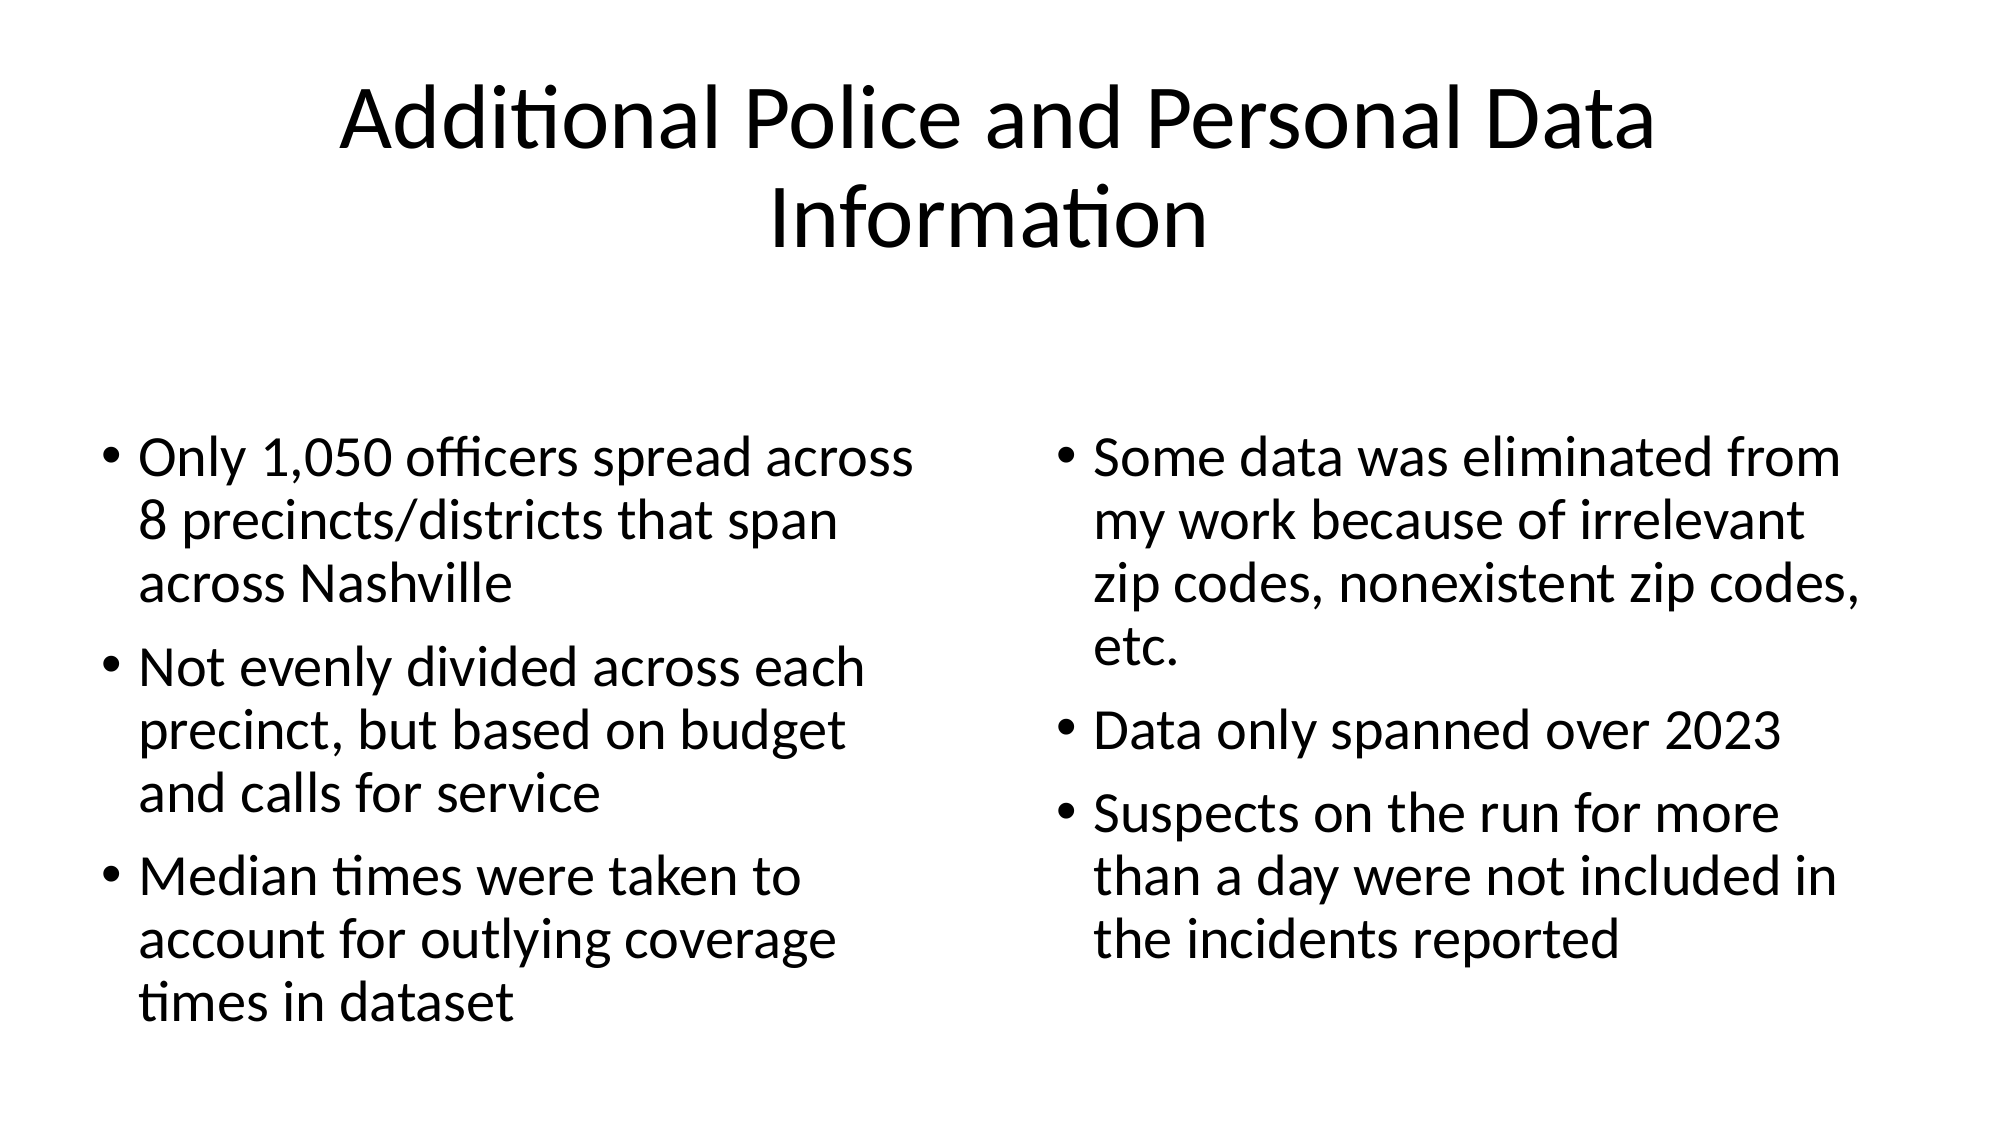

# Additional Police and Personal Data Information
Only 1,050 officers spread across 8 precincts/districts that span across Nashville
Not evenly divided across each precinct, but based on budget and calls for service
Median times were taken to account for outlying coverage times in dataset

Some data was eliminated from my work because of irrelevant zip codes, nonexistent zip codes, etc.
Data only spanned over 2023
Suspects on the run for more than a day were not included in the incidents reported